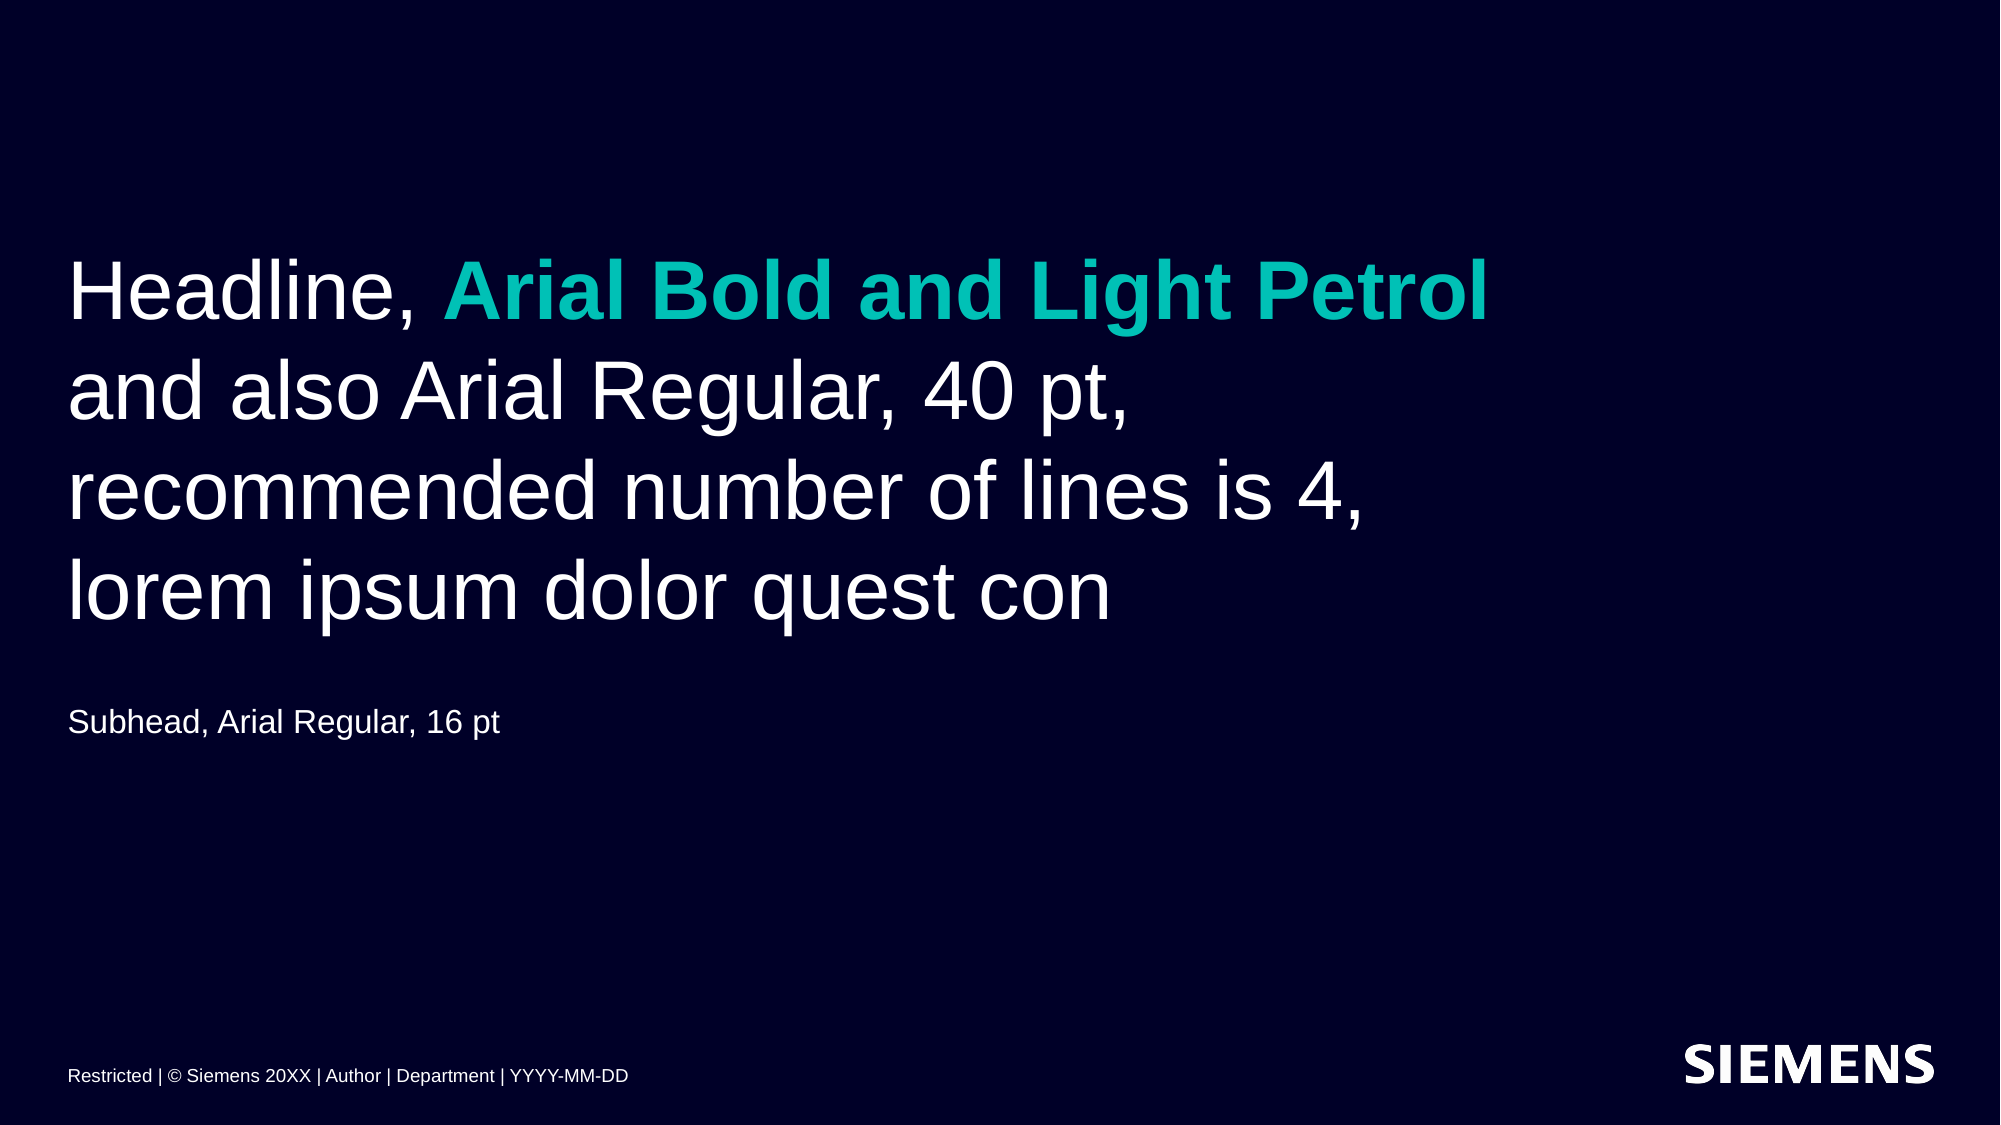

# Headline, Arial Bold and Light Petrol and also Arial Regular, 40 pt, recommended number of lines is 4, lorem ipsum dolor quest con
Subhead, Arial Regular, 16 pt
Restricted | © Siemens 20XX | Author | Department | YYYY-MM-DD